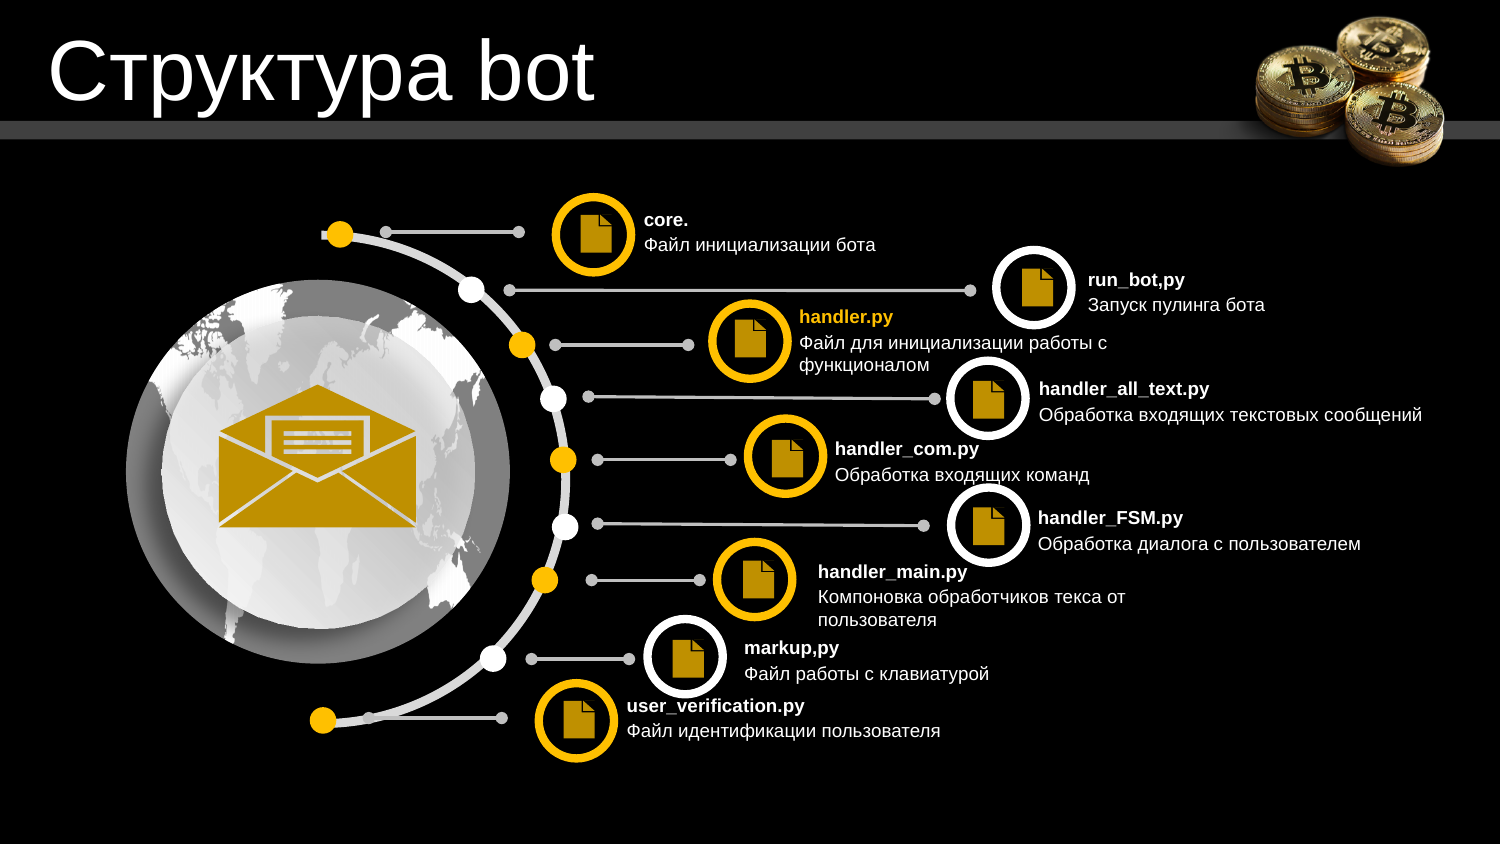

Структура bot

core.
Файл инициализации бота

run_bot,py
Запуск пулинга бота

handler.py
Файл для инициализации работы с
функционалом

handler_all_text.py
Обработка входящих текстовых сообщений

handler_com.py
Обработка входящих команд

handler_FSM.py
Обработка диалога с пользователем

handler_main.py
Компоновка обработчиков текса от пользователя

markup,py
Файл работы с клавиатурой

user_verification.py
Файл идентификации пользователя